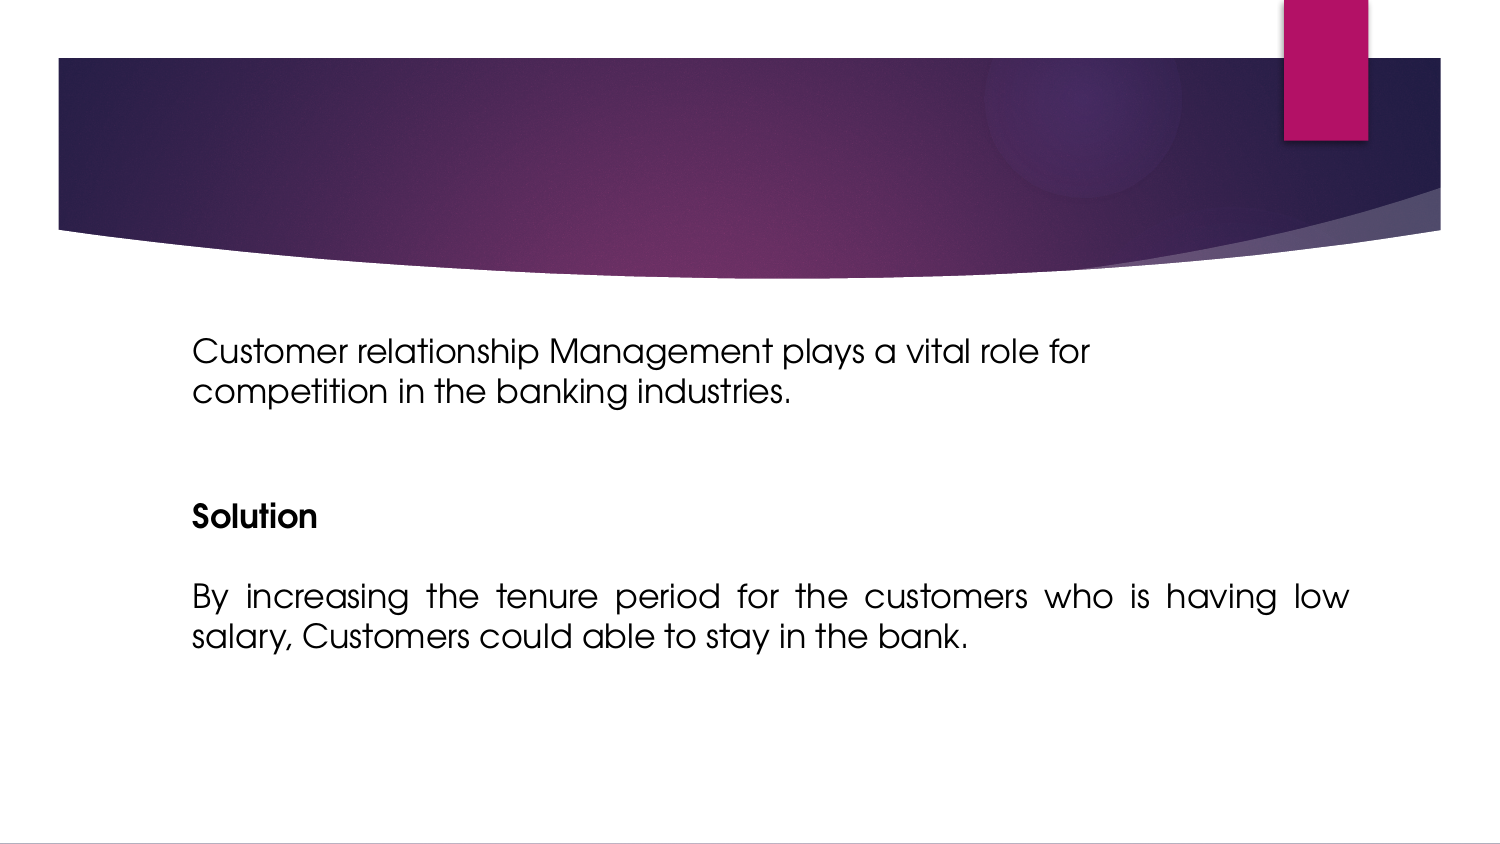

Customer relationship Management plays a vital role for competition in the banking industries.

Solution

By increasing the tenure period for the customers who is having low salary, Customers could able to stay in the bank.